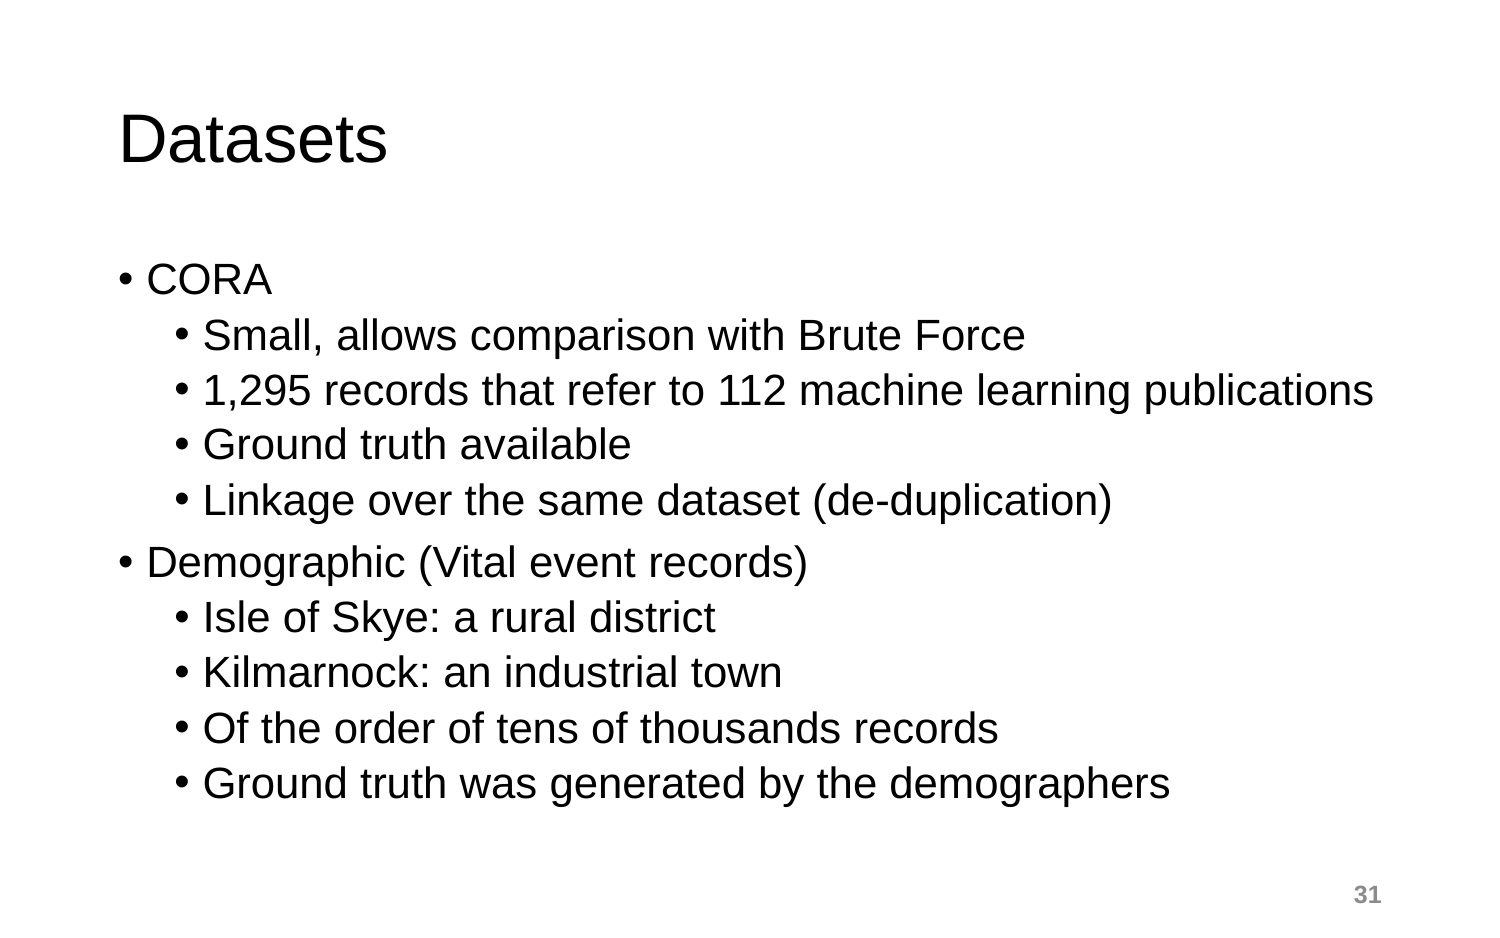

# Datasets
CORA
Small, allows comparison with Brute Force
1,295 records that refer to 112 machine learning publications
Ground truth available
Linkage over the same dataset (de-duplication)
Demographic (Vital event records)
Isle of Skye: a rural district
Kilmarnock: an industrial town
Of the order of tens of thousands records
Ground truth was generated by the demographers
31